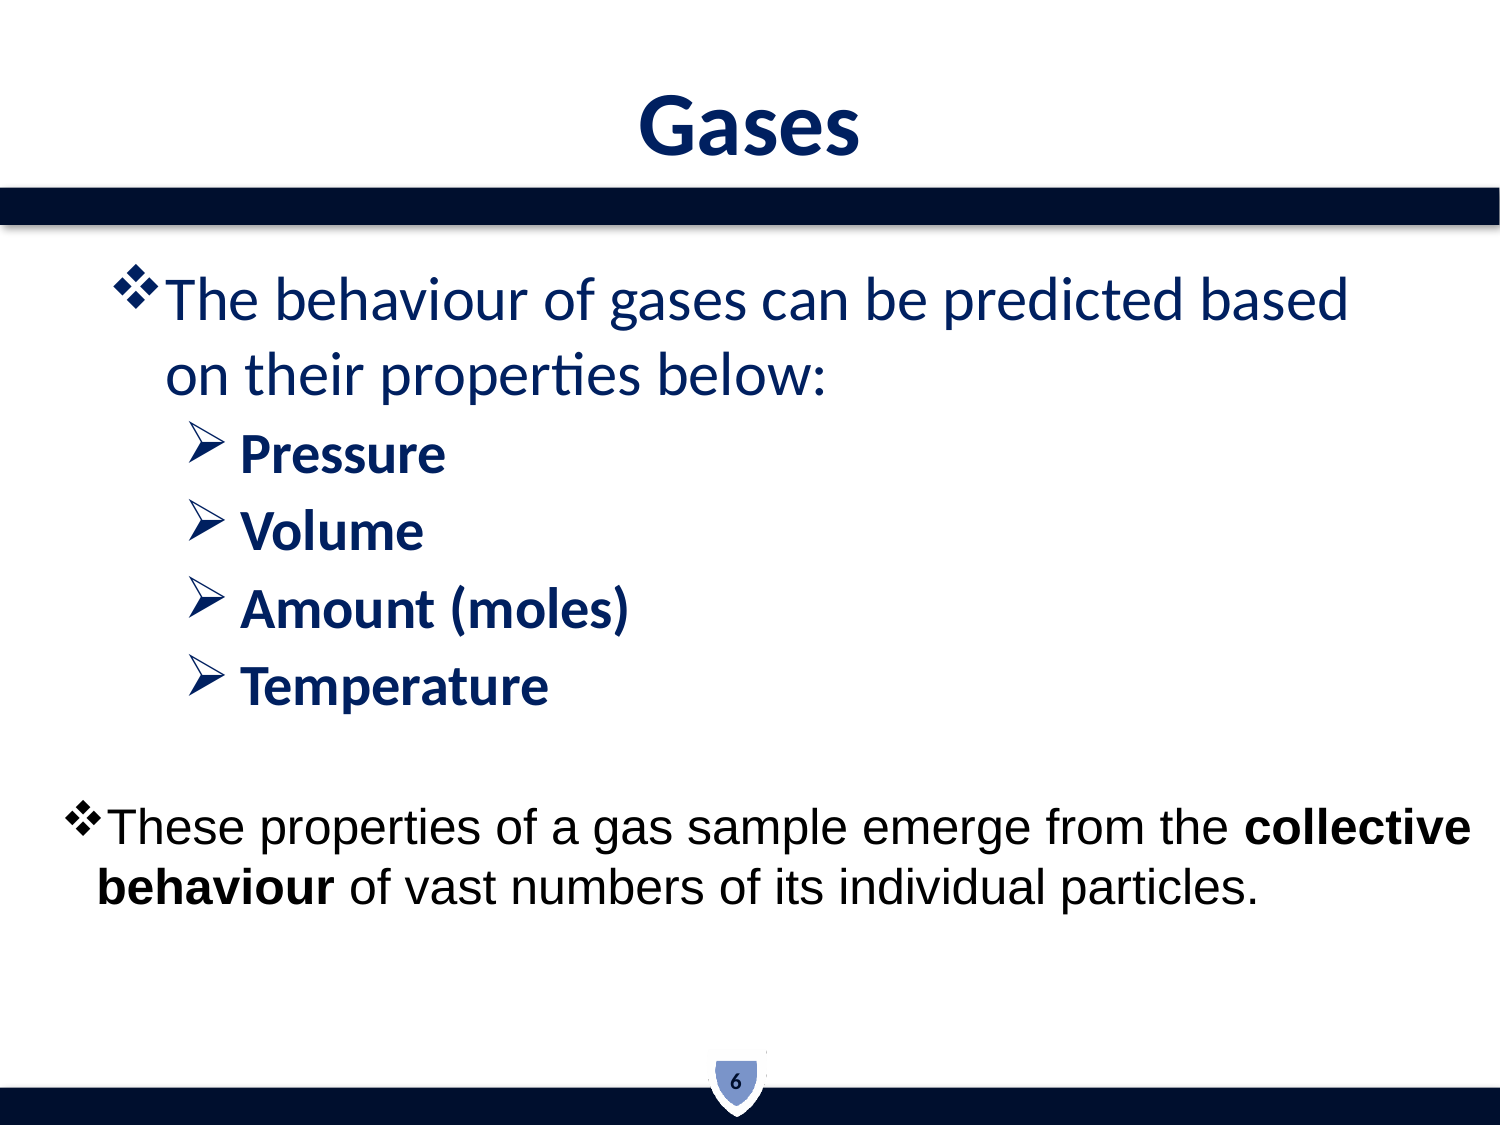

# Gases
The behaviour of gases can be predicted based on their properties below:
Pressure
Volume
Amount (moles)
Temperature

These properties of a gas sample emerge from the collective behaviour of vast numbers of its individual particles.
6